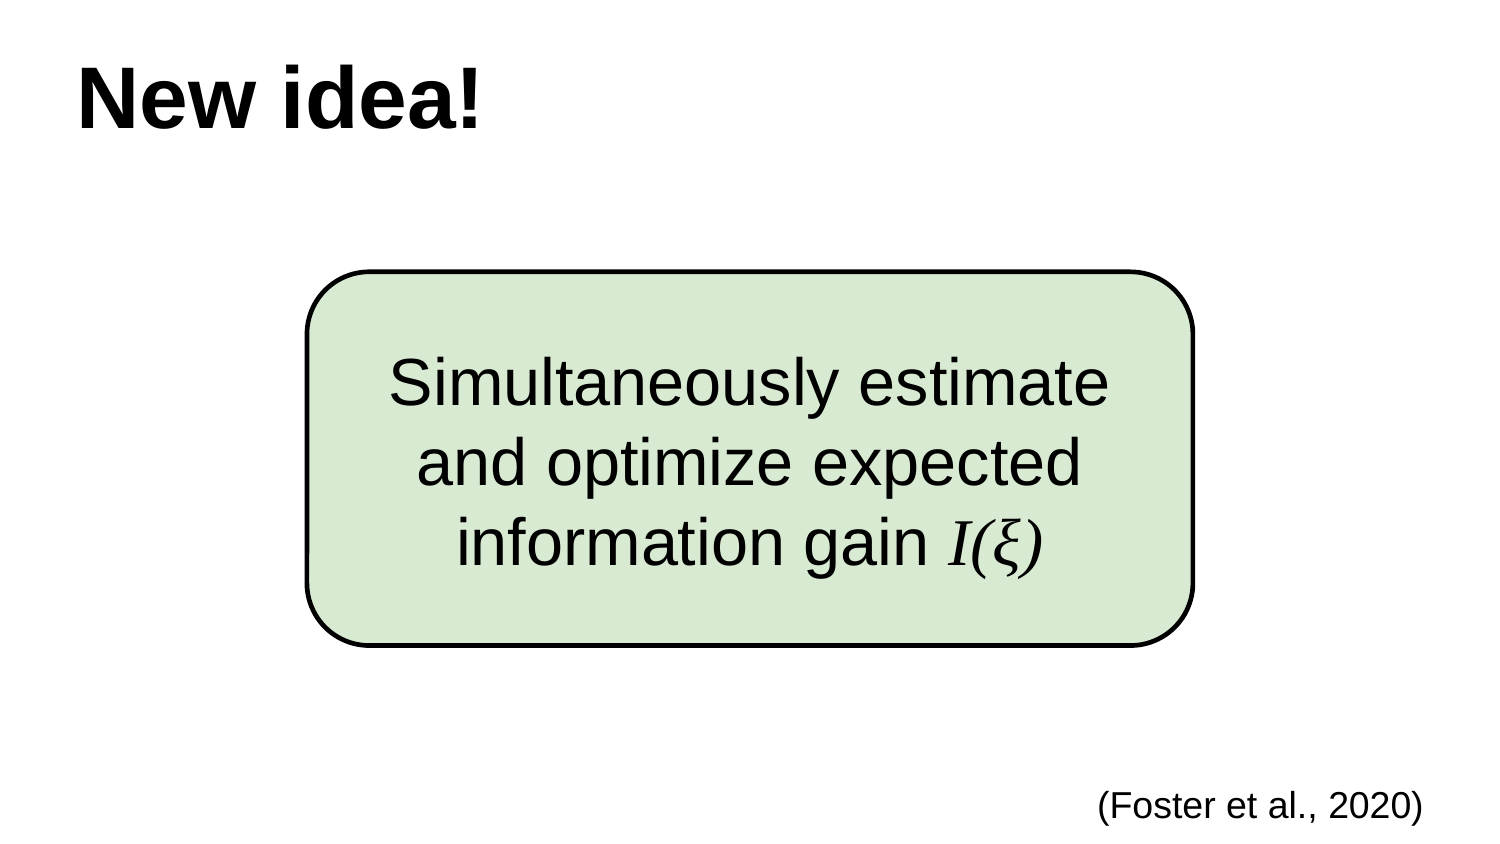

New idea!
Simultaneously estimate and optimize expected information gain I(ξ)
(Foster et al., 2020)